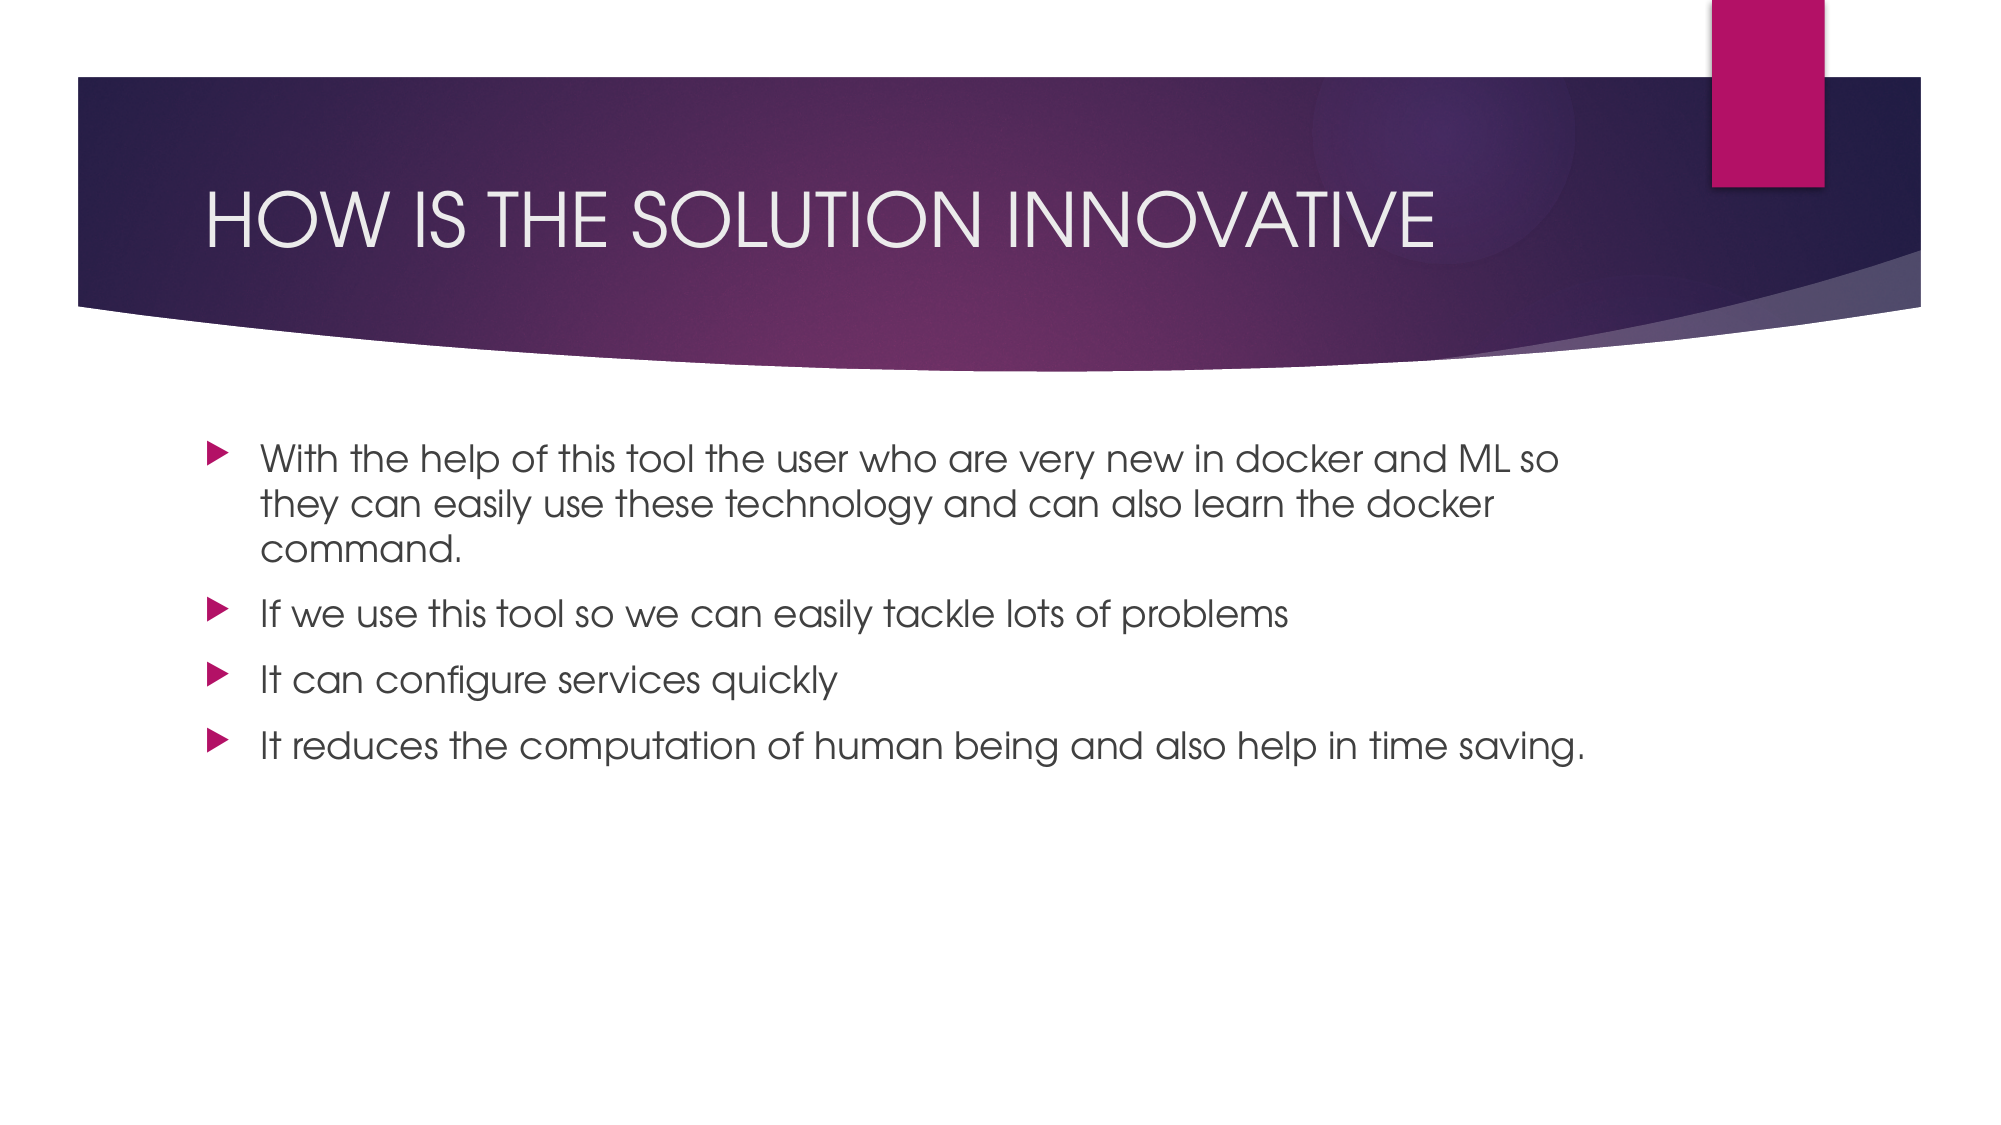

# HOW IS THE SOLUTION INNOVATIVE
With the help of this tool the user who are very new in docker and ML so they can easily use these technology and can also learn the docker command.
If we use this tool so we can easily tackle lots of problems
It can configure services quickly
It reduces the computation of human being and also help in time saving.